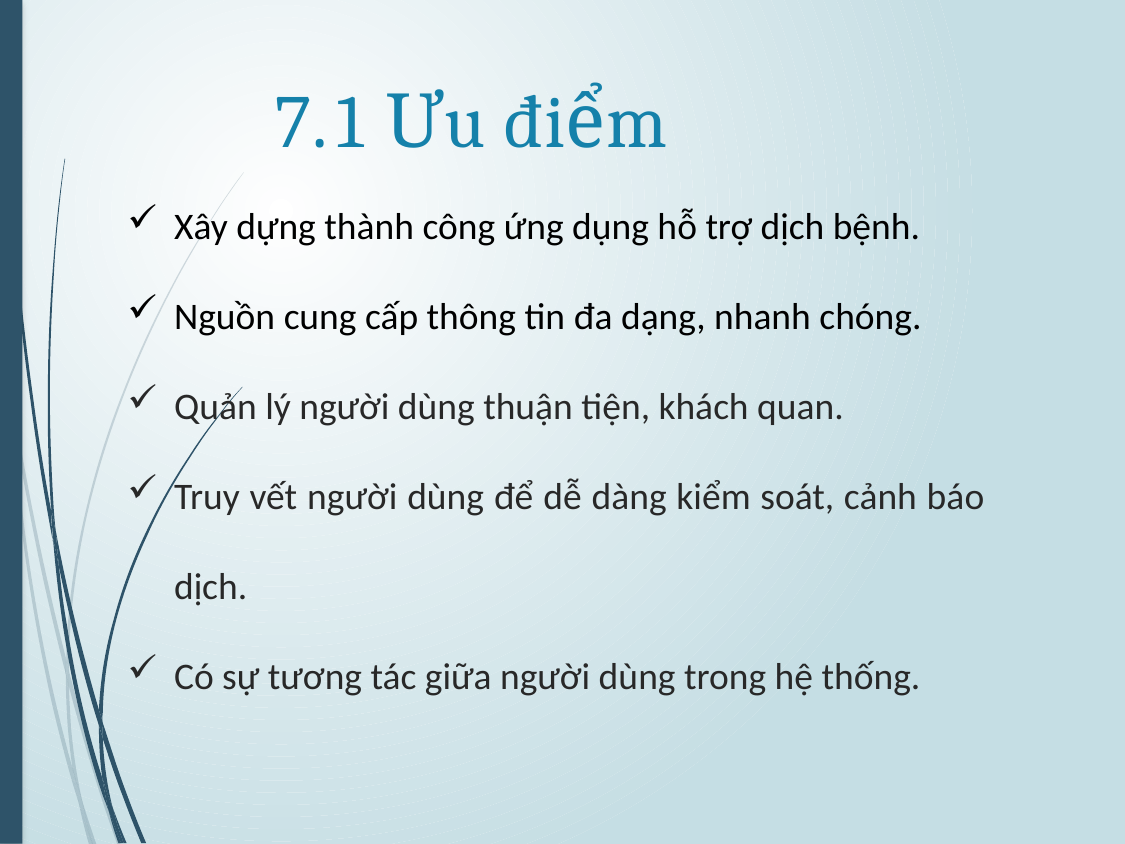

# 7.1 Ưu điểm
Xây dựng thành công ứng dụng hỗ trợ dịch bệnh.
Nguồn cung cấp thông tin đa dạng, nhanh chóng.
Quản lý người dùng thuận tiện, khách quan.
Truy vết người dùng để dễ dàng kiểm soát, cảnh báo dịch.
Có sự tương tác giữa người dùng trong hệ thống.